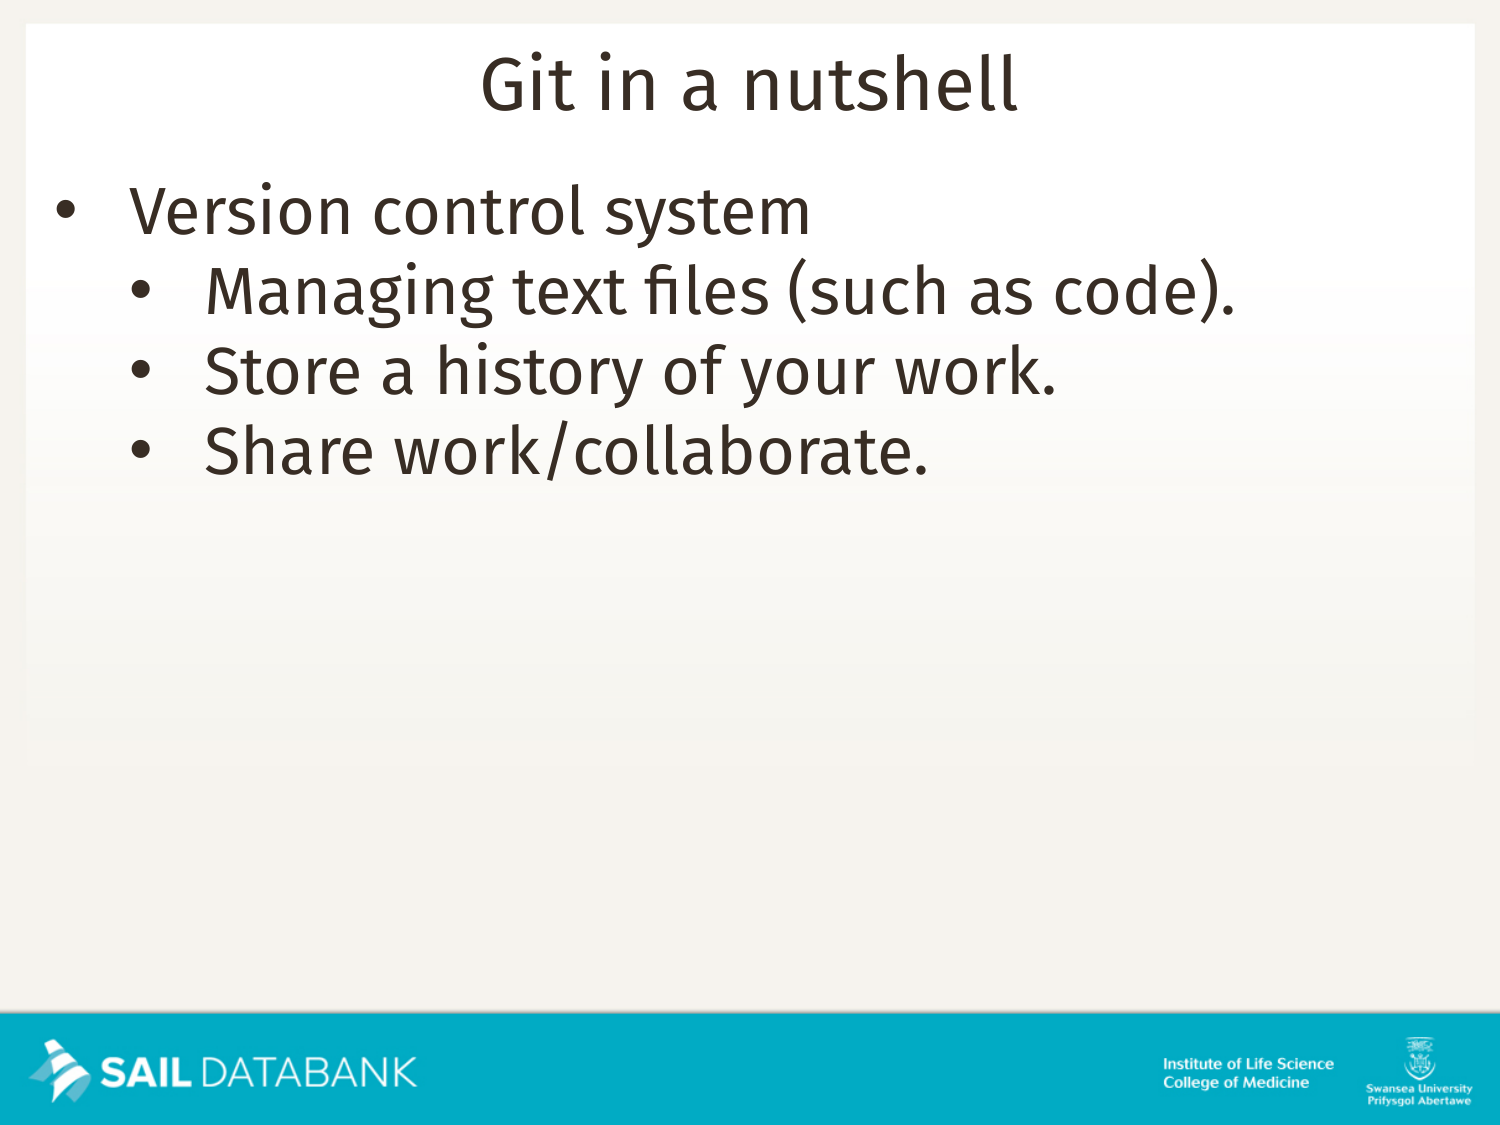

Git in a nutshell
Version control system
Managing text files (such as code).
Store a history of your work.
Share work/collaborate.